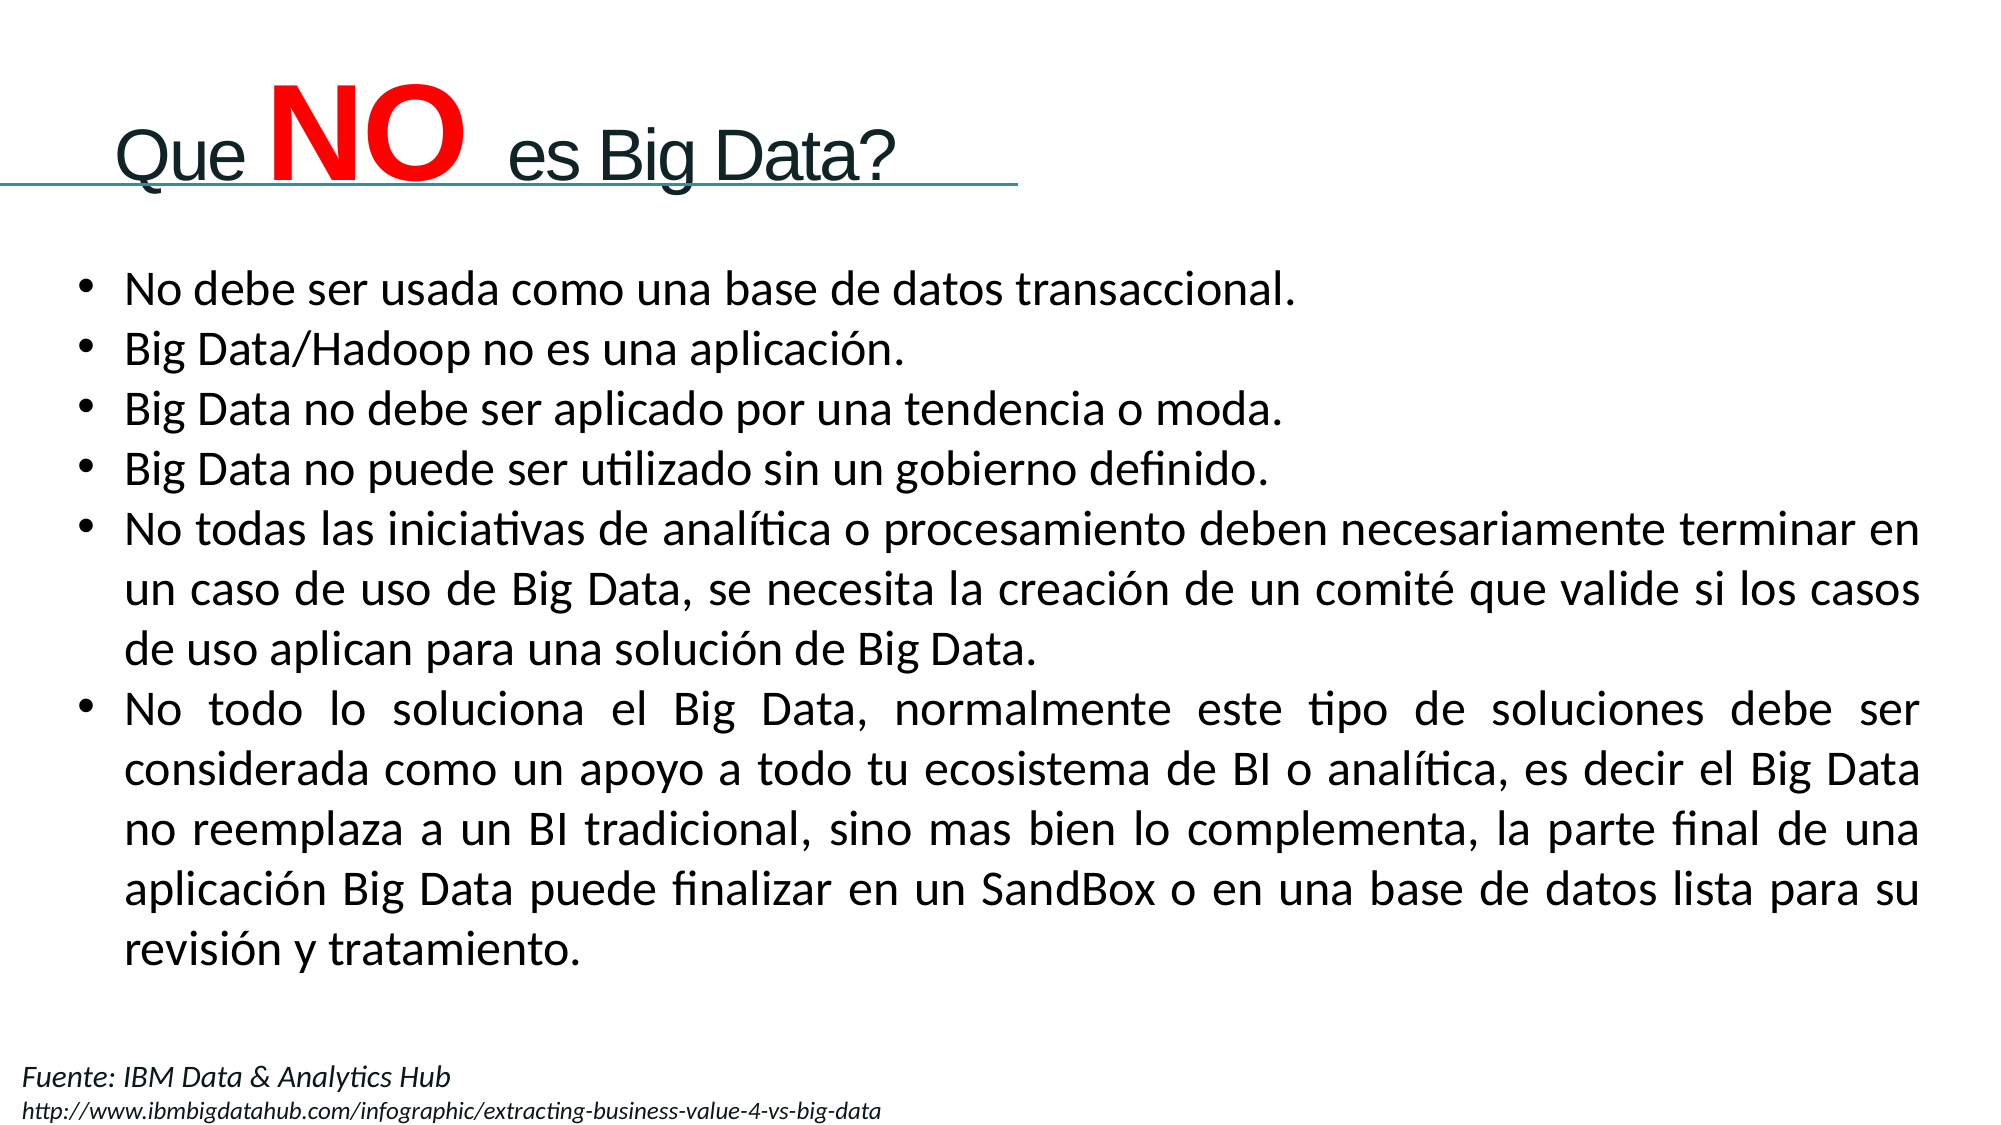

# Que NO es Big Data?
No debe ser usada como una base de datos transaccional.
Big Data/Hadoop no es una aplicación.
Big Data no debe ser aplicado por una tendencia o moda.
Big Data no puede ser utilizado sin un gobierno definido.
No todas las iniciativas de analítica o procesamiento deben necesariamente terminar en un caso de uso de Big Data, se necesita la creación de un comité que valide si los casos de uso aplican para una solución de Big Data.
No todo lo soluciona el Big Data, normalmente este tipo de soluciones debe ser considerada como un apoyo a todo tu ecosistema de BI o analítica, es decir el Big Data no reemplaza a un BI tradicional, sino mas bien lo complementa, la parte final de una aplicación Big Data puede finalizar en un SandBox o en una base de datos lista para su revisión y tratamiento.
Fuente: IBM Data & Analytics Hub
http://www.ibmbigdatahub.com/infographic/extracting-business-value-4-vs-big-data